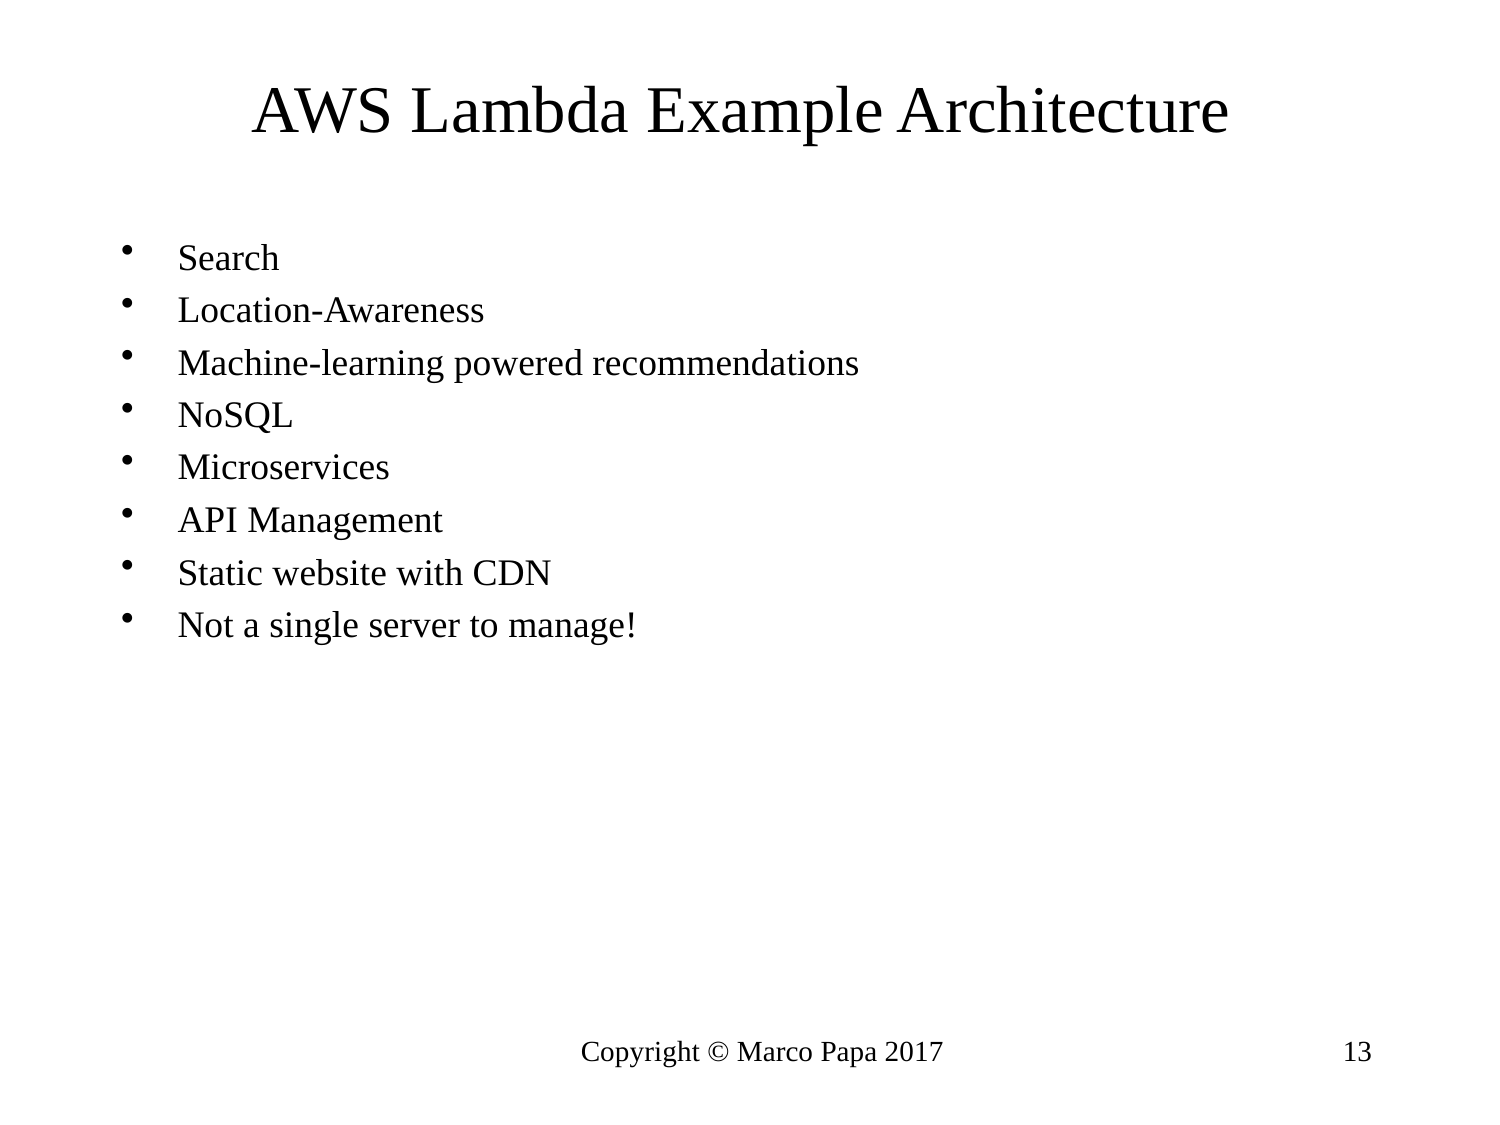

# AWS Lambda Example Architecture
Search
Location-Awareness
Machine-learning powered recommendations
NoSQL
Microservices
API Management
Static website with CDN
Not a single server to manage!

Copyright © Marco Papa 2017
13